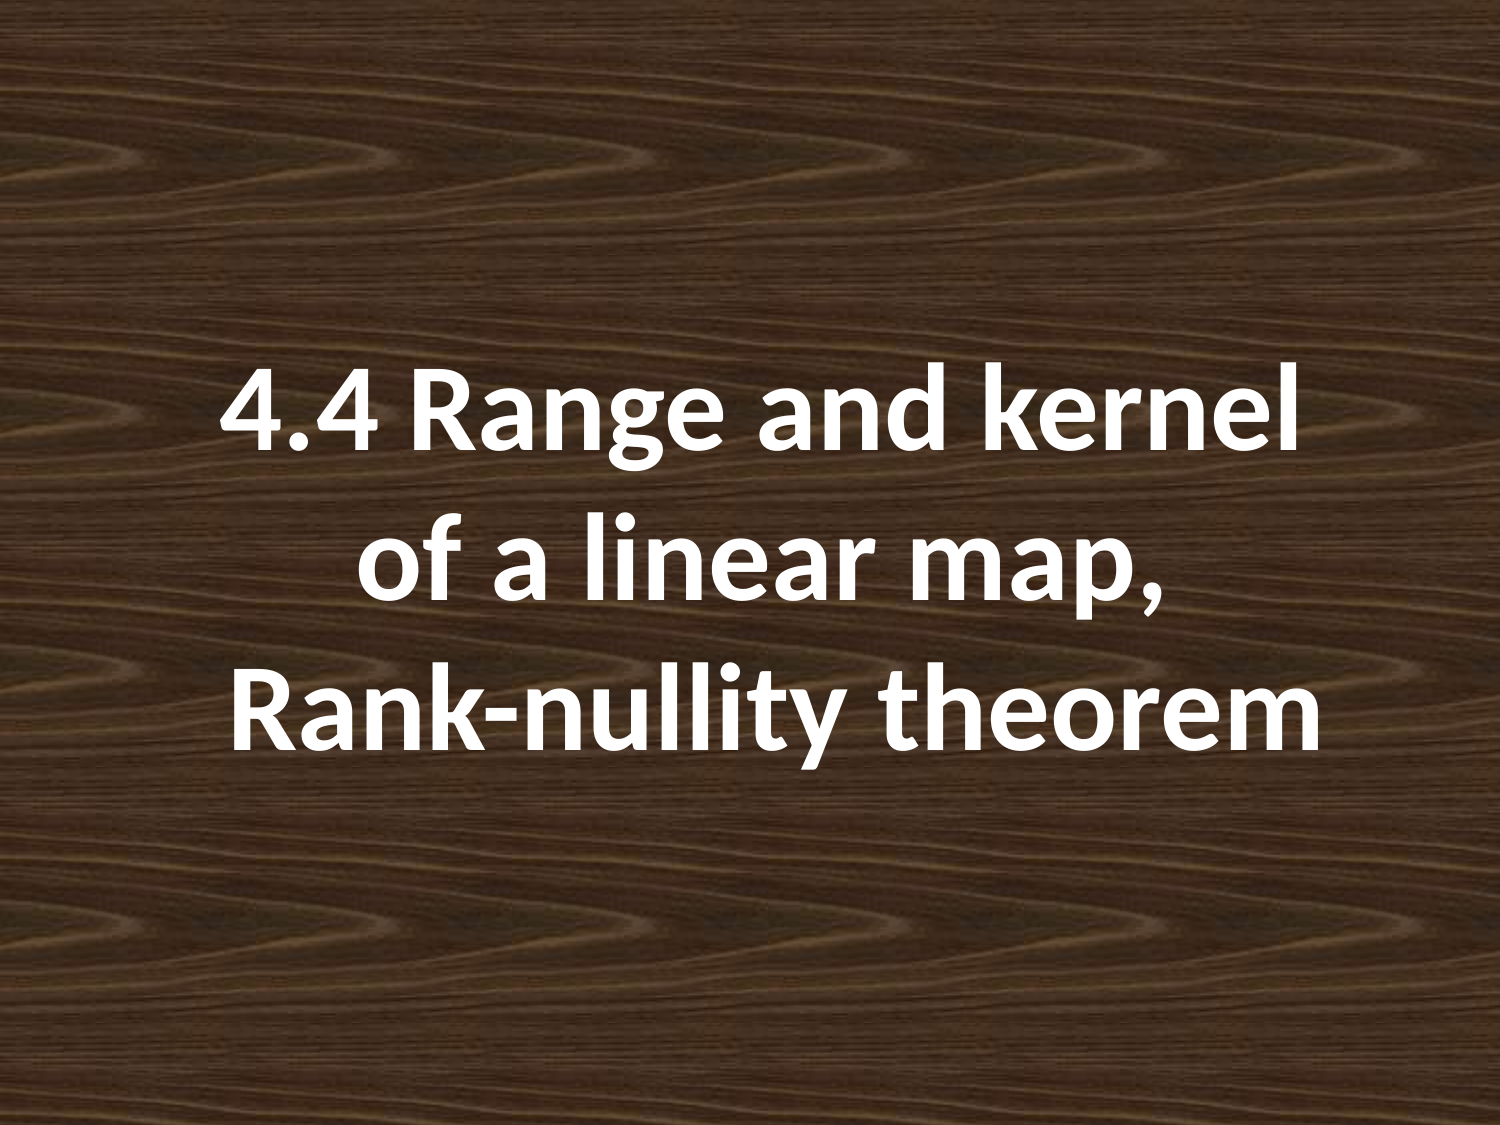

4.4 Range and kernel of a linear map,
 Rank-nullity theorem